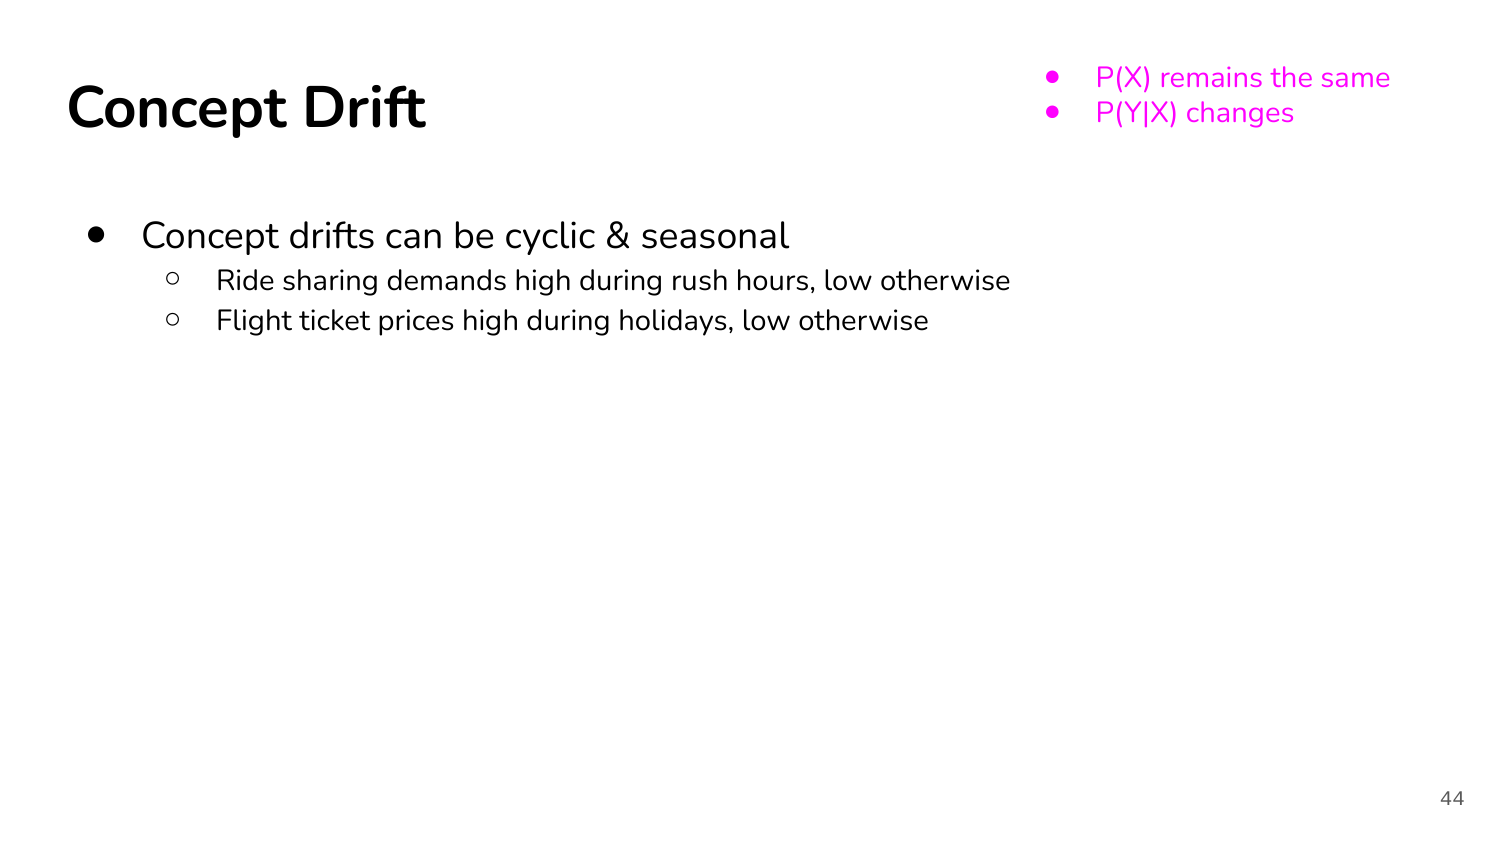

P(X) remains the same
P(Y|X) changes
# Concept Drift
Concept drifts can be cyclic & seasonal
Ride sharing demands high during rush hours, low otherwise
Flight ticket prices high during holidays, low otherwise
44